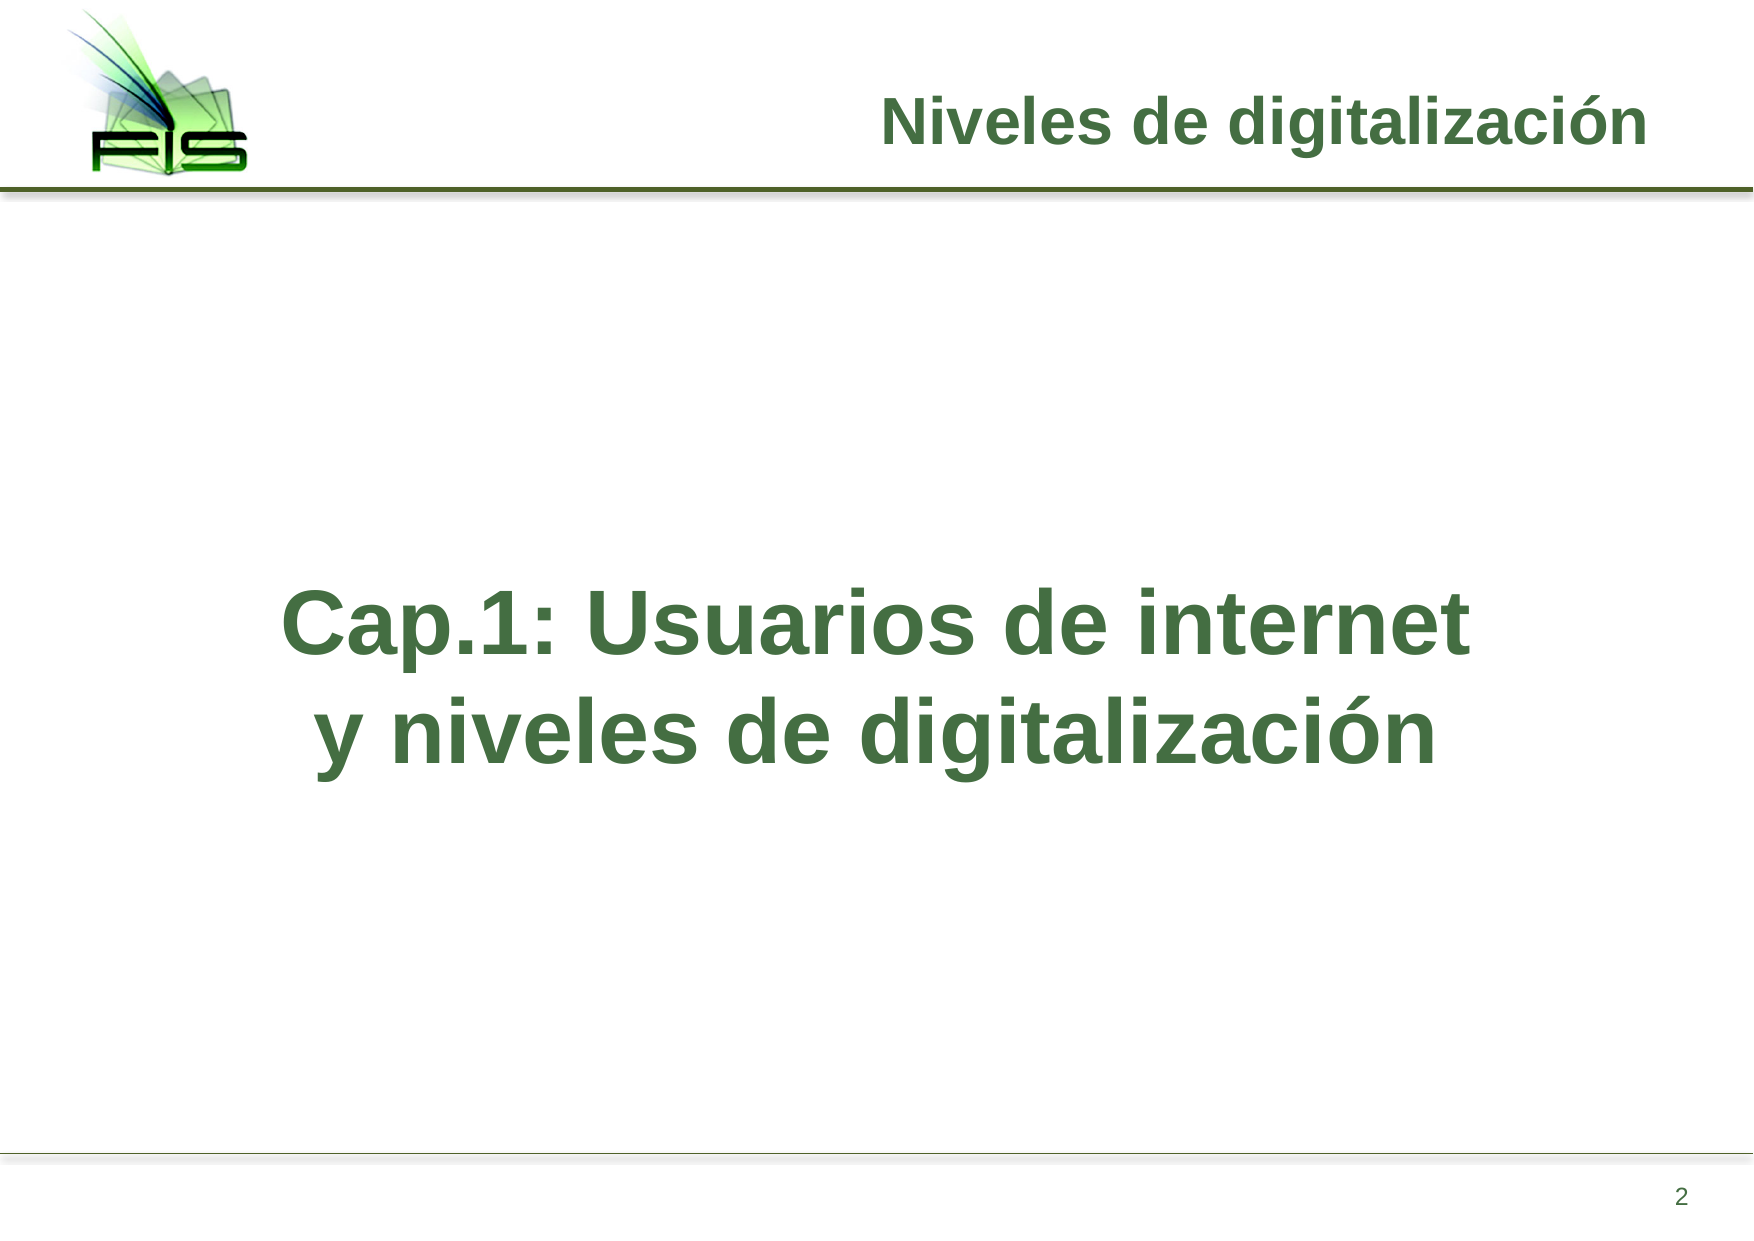

Niveles de digitalización

Ecuador digital
# Cap.1: Usuarios de internet y niveles de digitalización
2